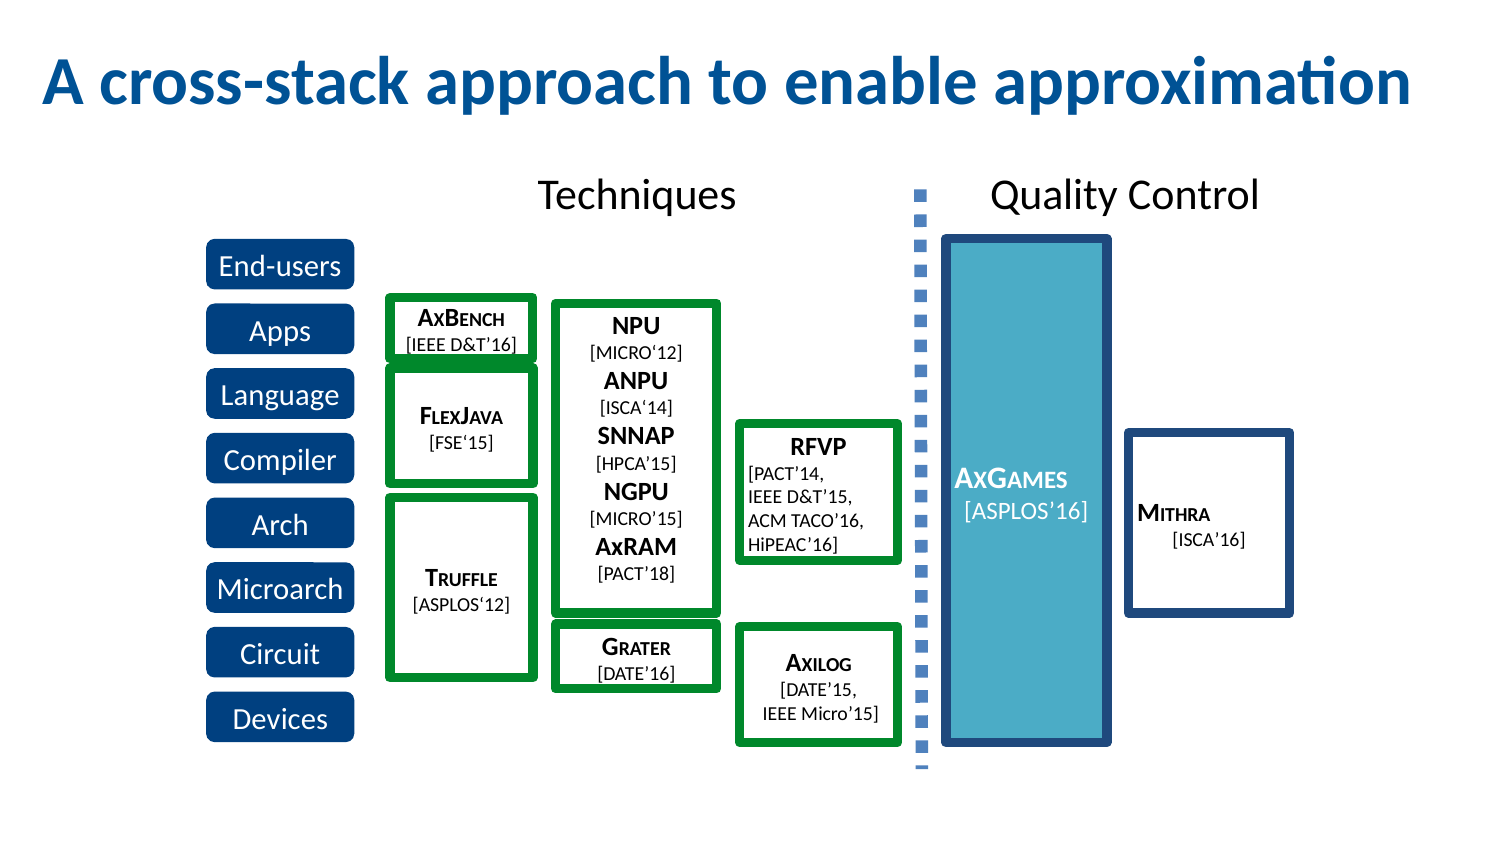

A cross-stack approach to enable approximation
Techniques
Quality Control
End-users
AXGAMES
[ASPLOS’16]
AXBENCH
[IEEE D&T’16]
Apps
NPU
[MICRO‘12]
ANPU
[ISCA‘14]
SNNAP
[HPCA’15]
NGPU
[MICRO’15]
AxRAM
[PACT’18]

Language
FLEXJAVA
[FSE‘15]
RFVP
[PACT’14,
IEEE D&T’15, ACM TACO’16, HiPEAC’16]
Compiler
MITHRA
[ISCA’16]
Arch
TRUFFLE
[ASPLOS‘12]
Microarch
GRATER
[DATE’16]
Circuit
AXILOG
[DATE’15,
 IEEE Micro’15]
Devices